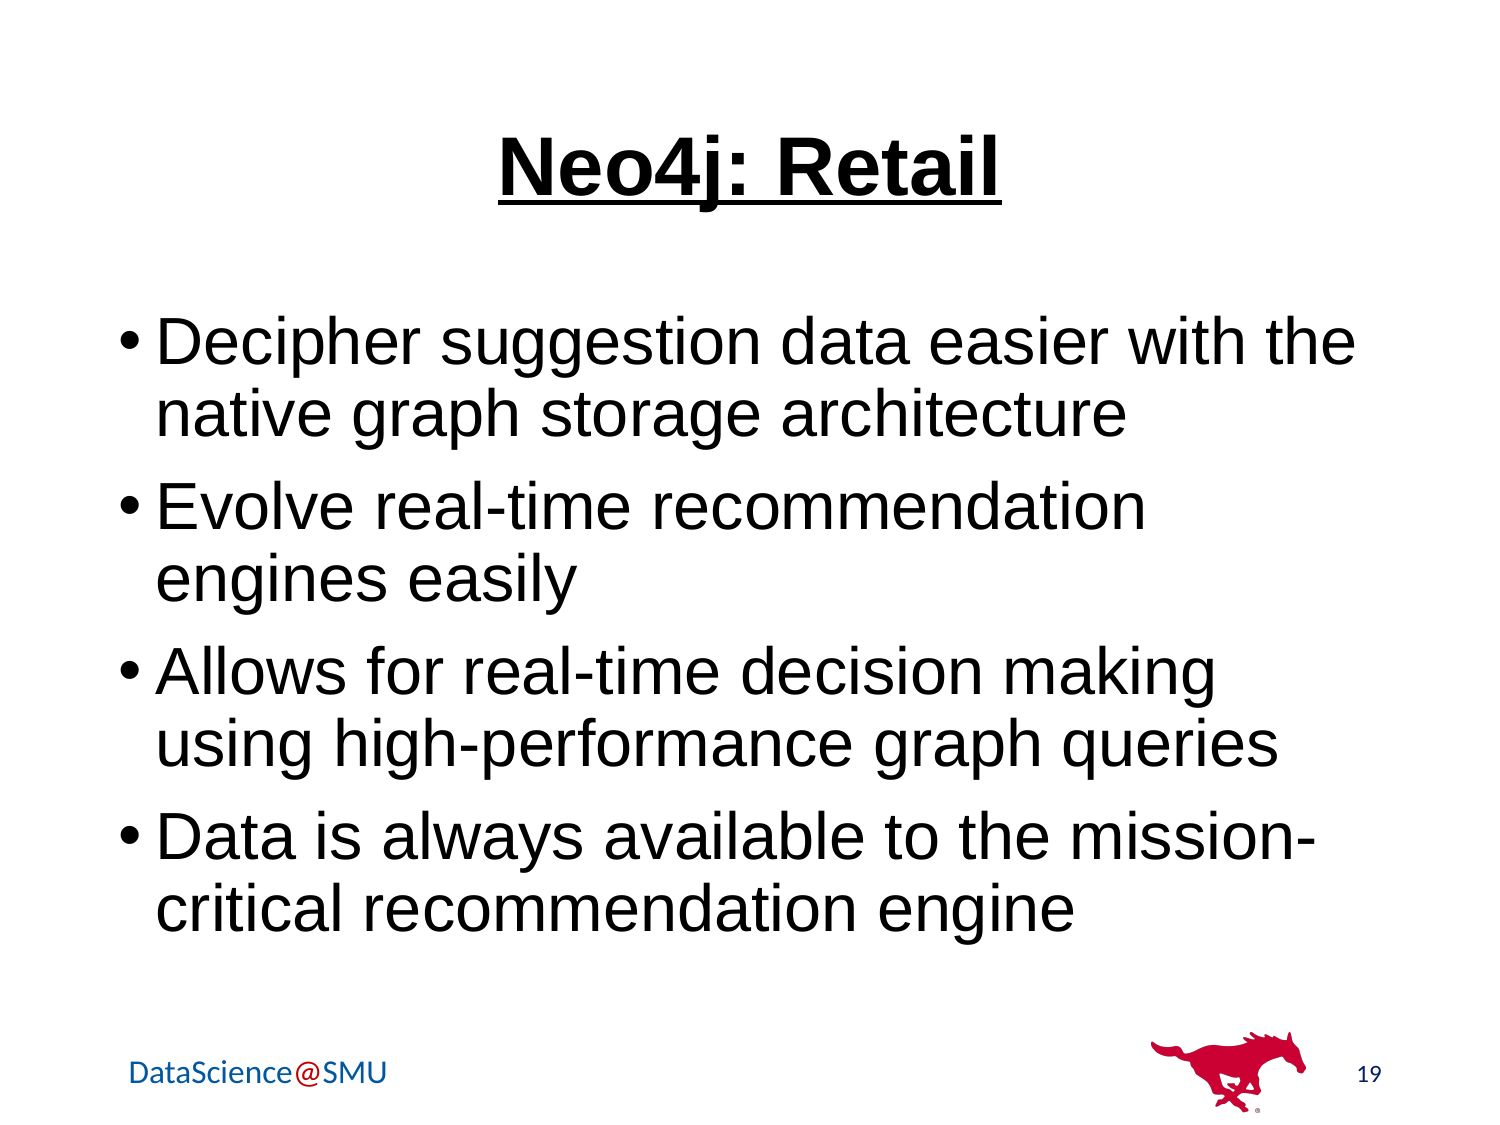

# Neo4j: Retail
Decipher suggestion data easier with the native graph storage architecture
Evolve real-time recommendation engines easily
Allows for real-time decision making using high-performance graph queries
Data is always available to the mission-critical recommendation engine
19